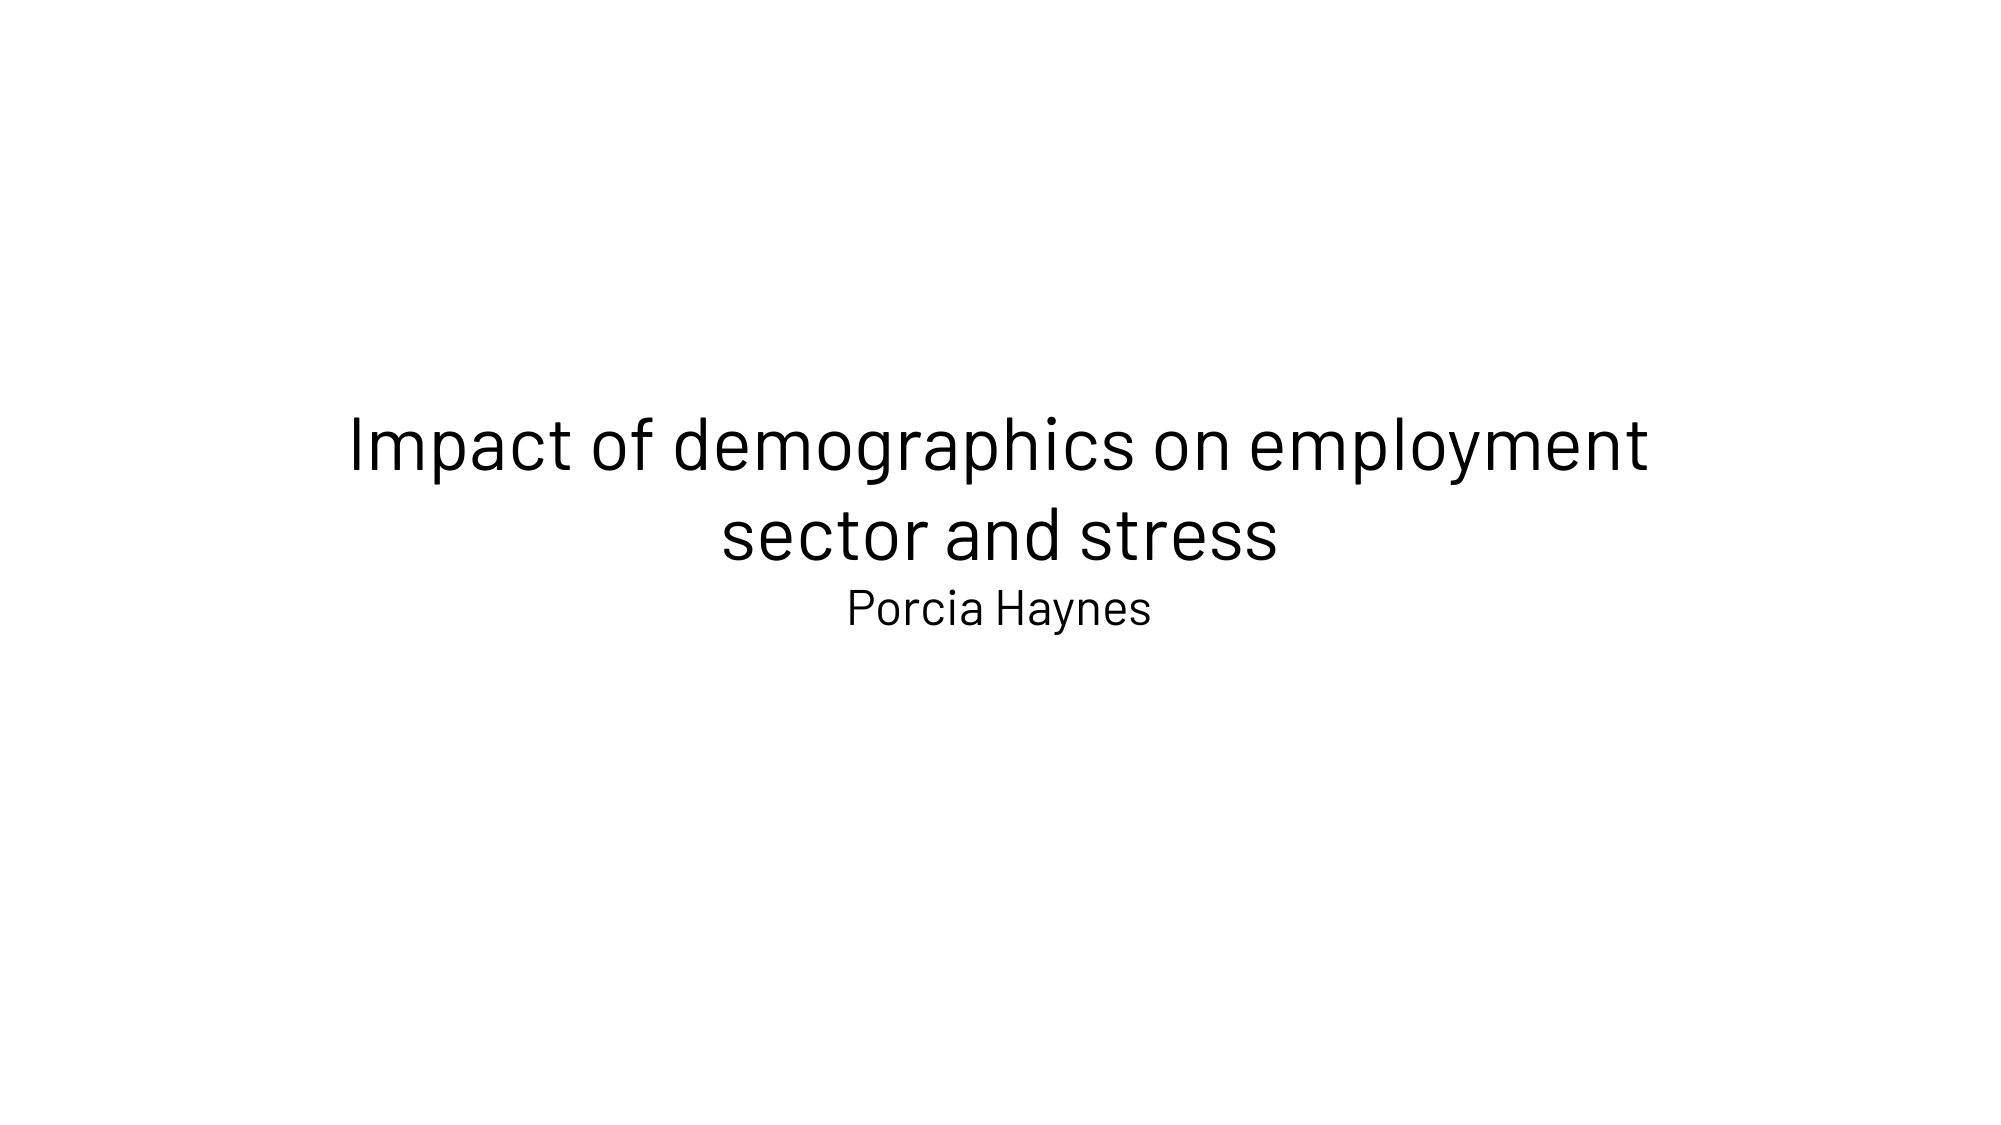

Impact of demographics on employment sector and stress
Porcia Haynes